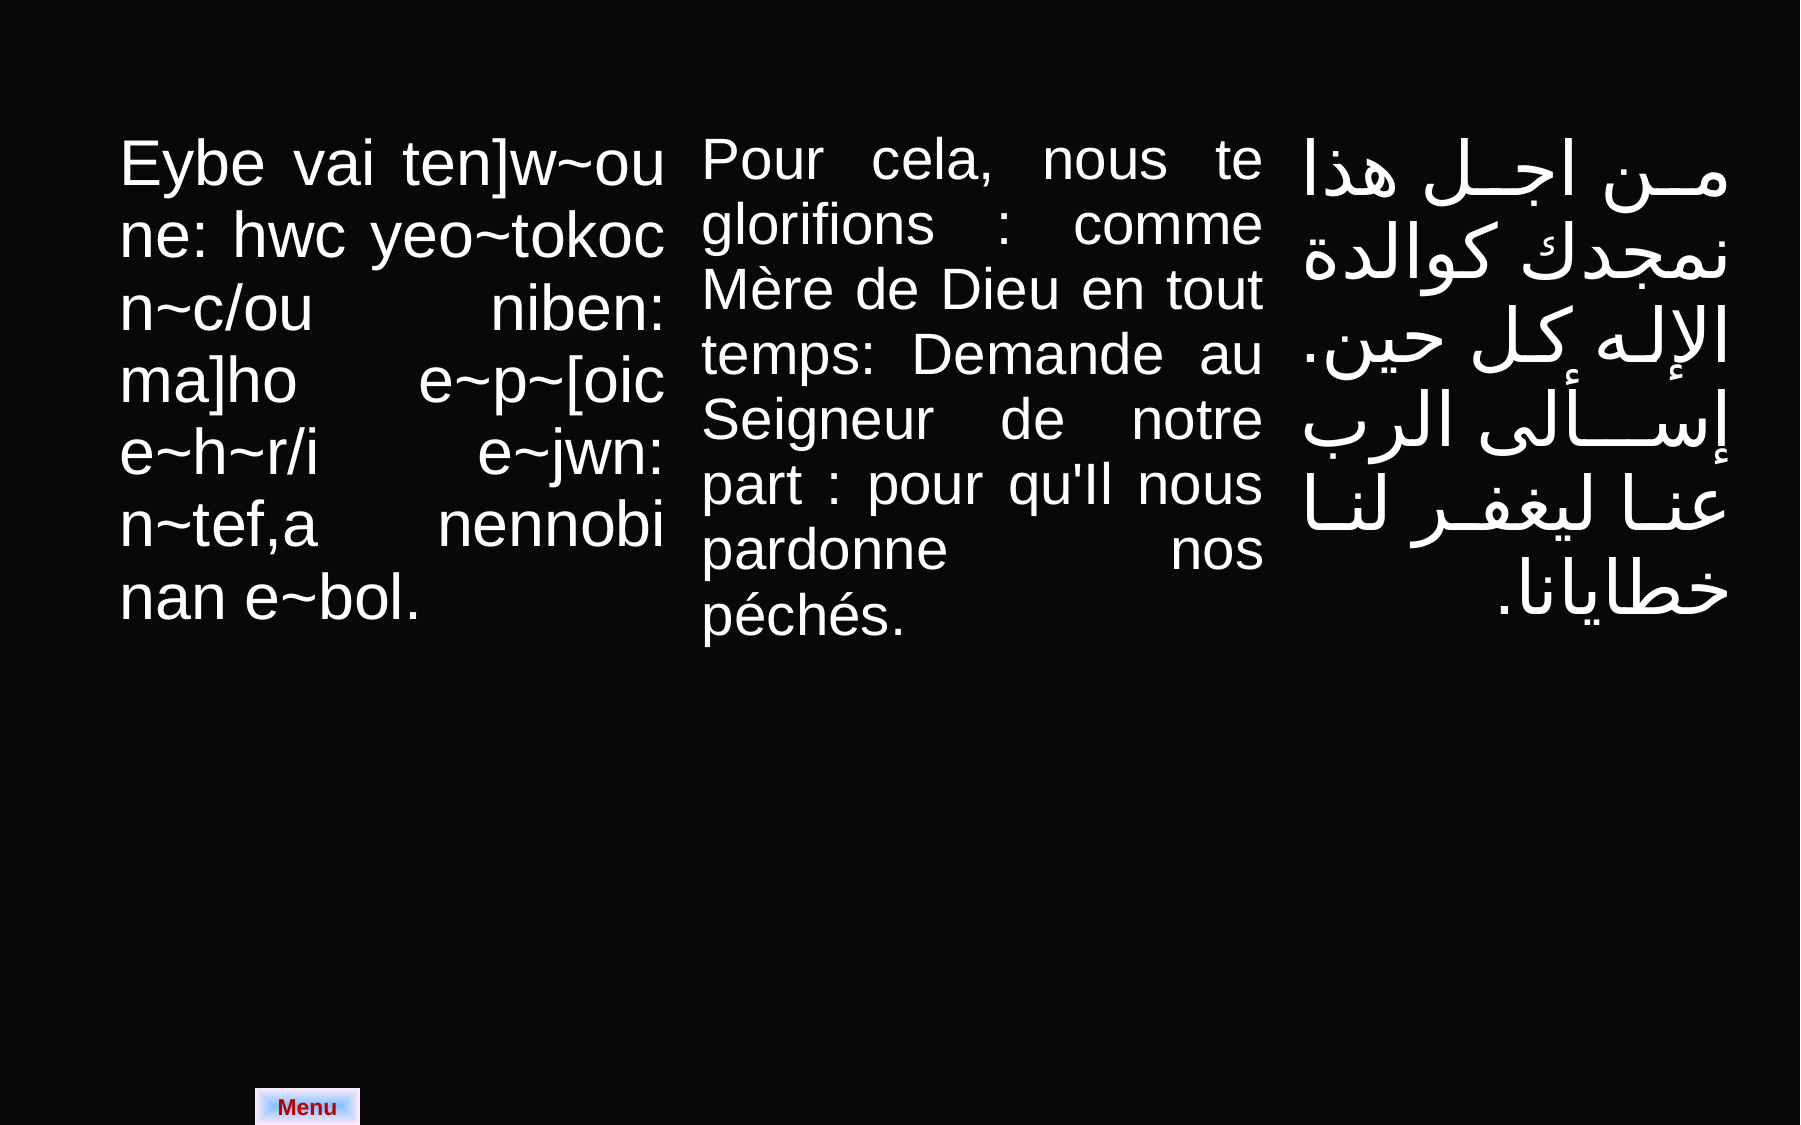

| Eybe vai ten]w~ou ne: hwc yeo~tokoc n~c/ou niben: ma]ho e~p~[oic e~h~r/i e~jwn: n~tef,a nennobi nan e~bol. | Pour cela, nous te glorifions : comme Mère de Dieu en tout temps: Demande au Seigneur de notre part : pour qu'Il nous pardonne nos péchés. | من اجل هذا نمجدك كوالدة الإله كل حين. إسألى الرب عنا ليغفر لنا خطايانا. |
| --- | --- | --- |

Menu